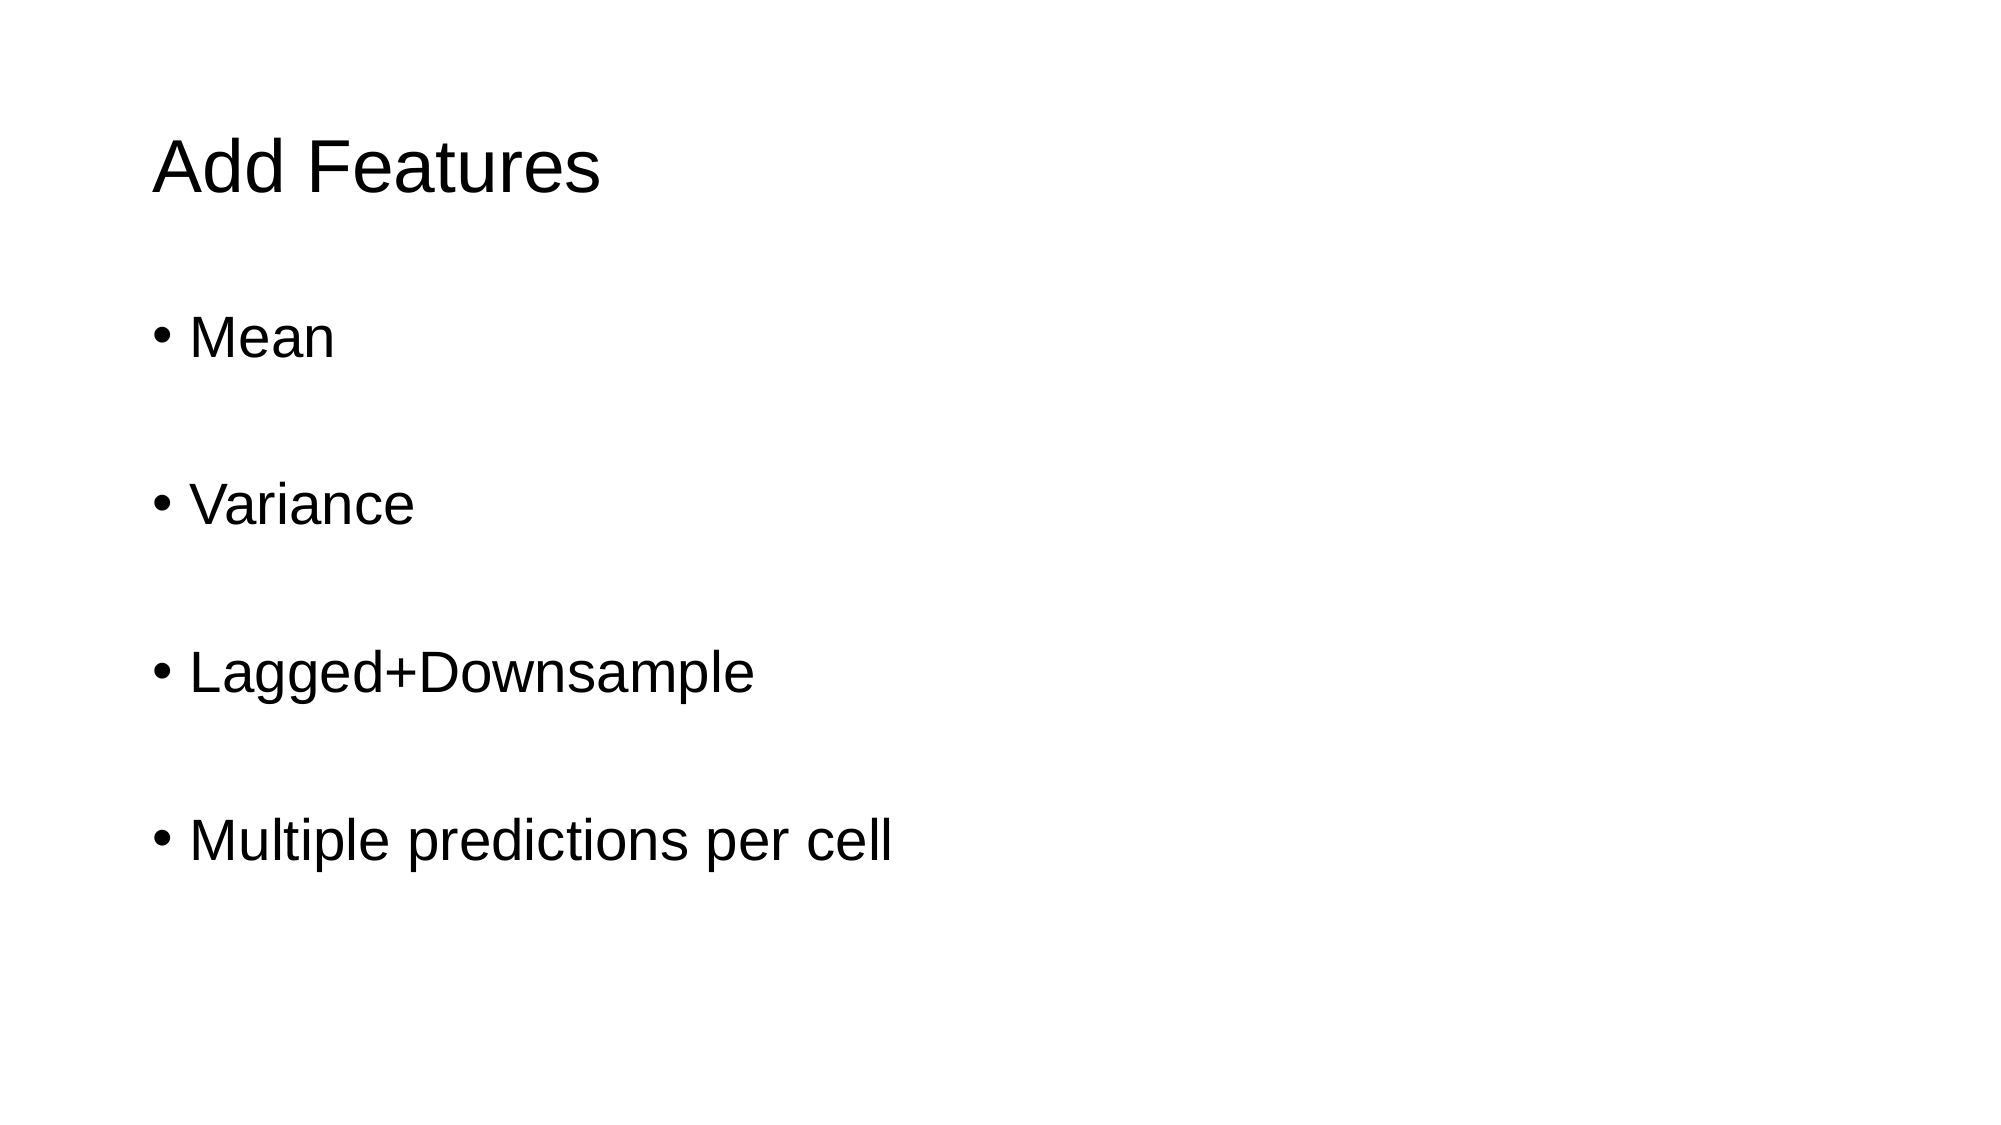

# Add Features
Mean

Variance

Lagged+Downsample

Multiple predictions per cell